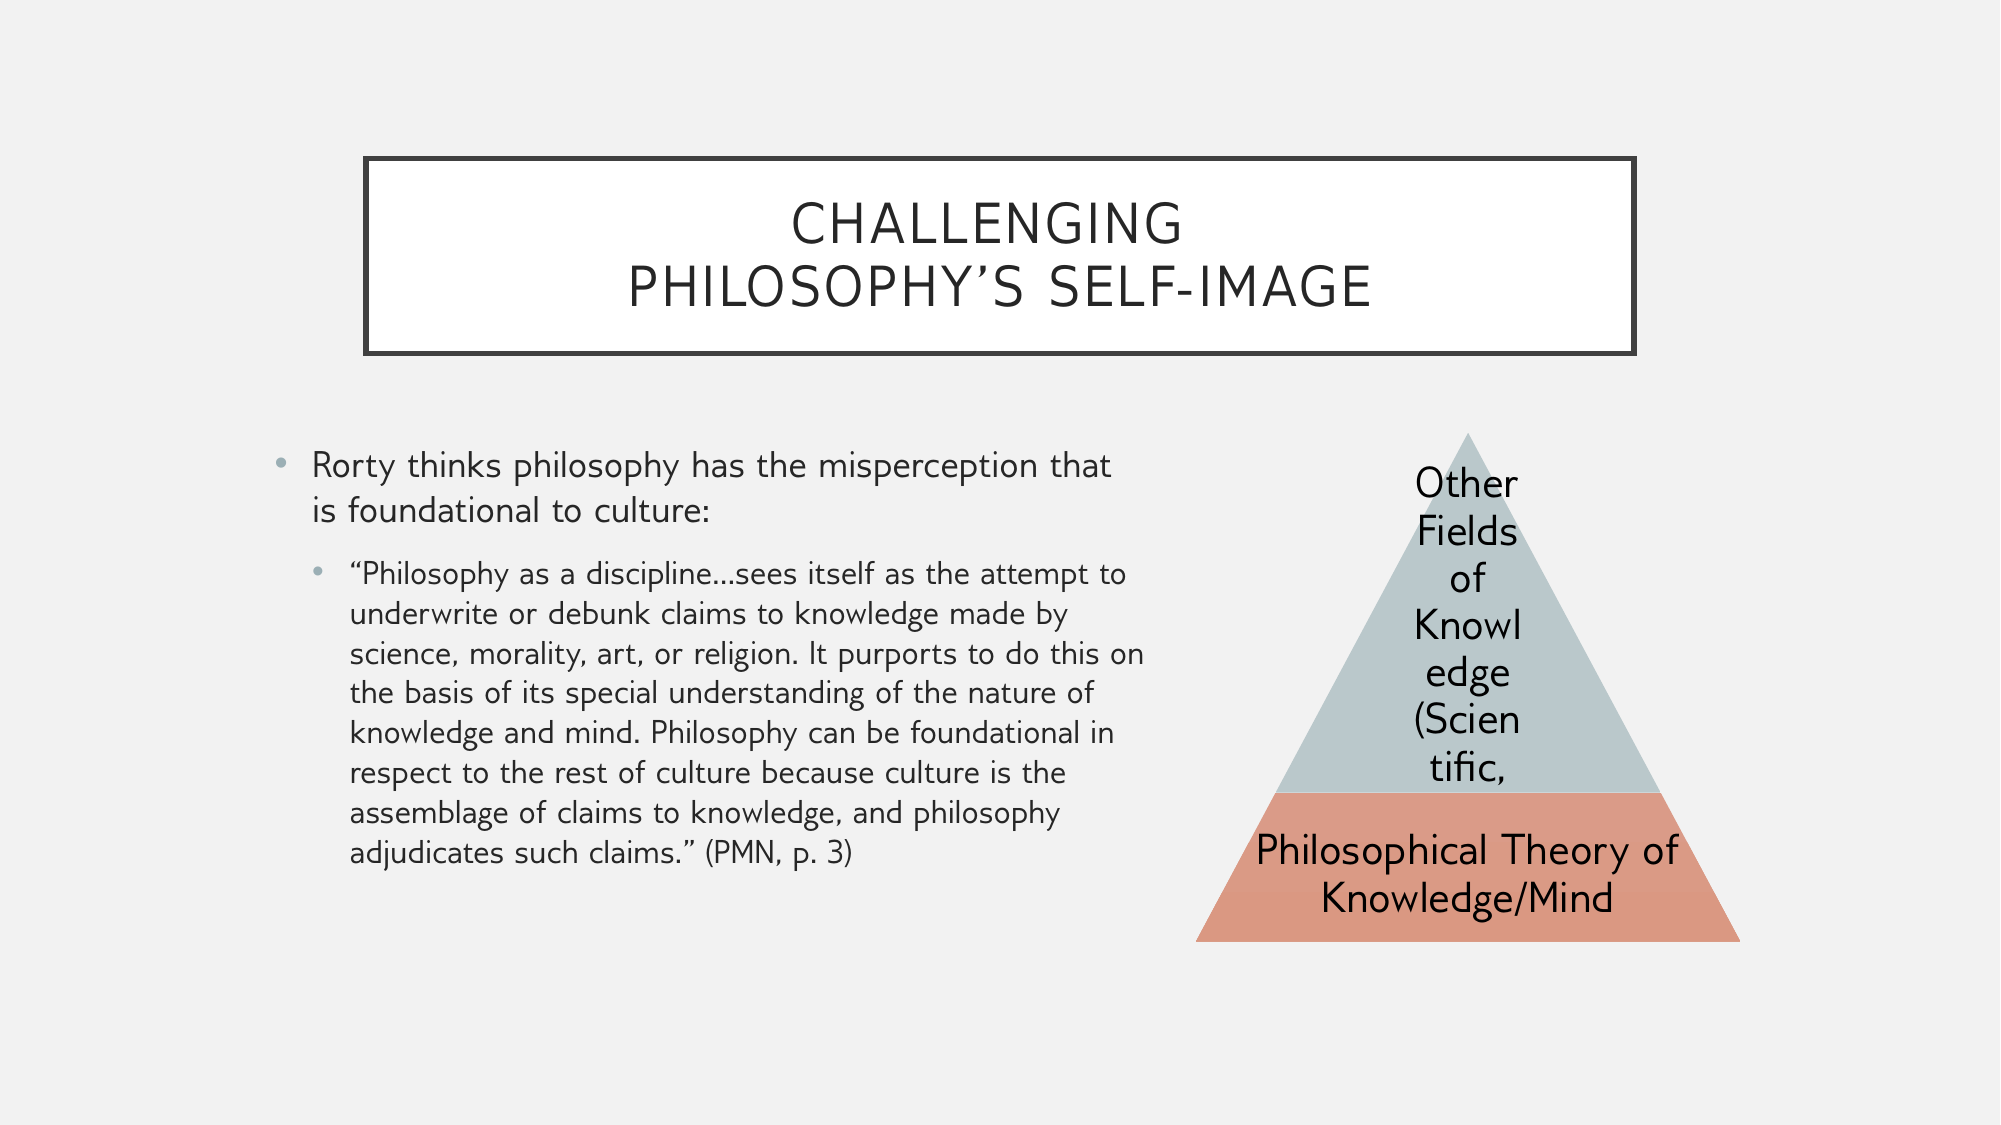

# Challenging Philosophy’s self-image
Rorty thinks philosophy has the misperception that is foundational to culture:
“Philosophy as a discipline…sees itself as the attempt to underwrite or debunk claims to knowledge made by science, morality, art, or religion. It purports to do this on the basis of its special understanding of the nature of knowledge and mind. Philosophy can be foundational in respect to the rest of culture because culture is the assemblage of claims to knowledge, and philosophy adjudicates such claims.” (PMN, p. 3)
Other Fields of Knowledge (Scientific, Moral, etc.)
Philosophical Theory of Knowledge/Mind